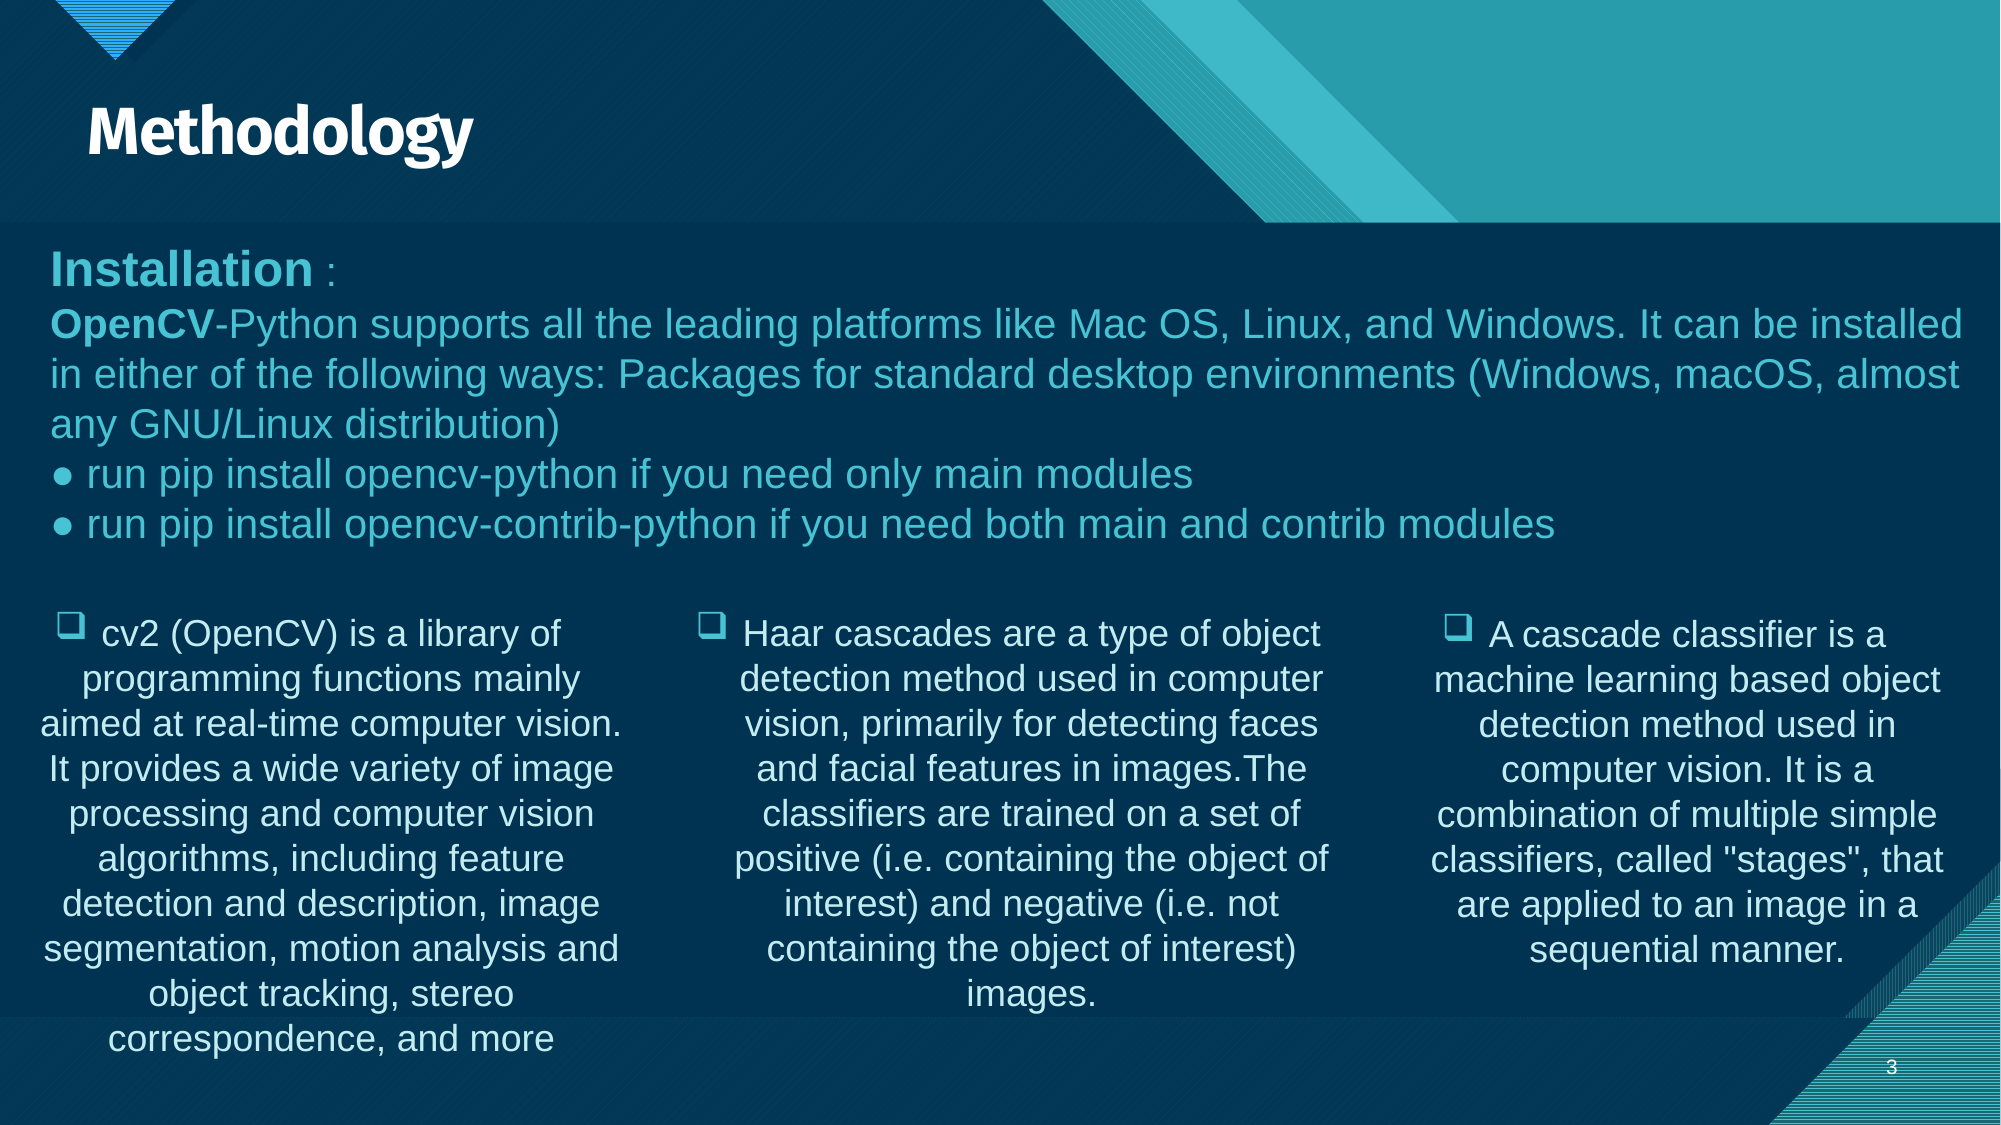

# Methodology
Installation :
OpenCV-Python supports all the leading platforms like Mac OS, Linux, and Windows. It can be installed in either of the following ways: Packages for standard desktop environments (Windows, macOS, almost any GNU/Linux distribution)
● run pip install opencv-python if you need only main modules
● run pip install opencv-contrib-python if you need both main and contrib modules
cv2 (OpenCV) is a library of programming functions mainly aimed at real-time computer vision. It provides a wide variety of image processing and computer vision algorithms, including feature detection and description, image segmentation, motion analysis and object tracking, stereo correspondence, and more
Haar cascades are a type of object detection method used in computer vision, primarily for detecting faces and facial features in images.The classifiers are trained on a set of positive (i.e. containing the object of interest) and negative (i.e. not containing the object of interest) images.
A cascade classifier is a machine learning based object detection method used in computer vision. It is a combination of multiple simple classifiers, called "stages", that are applied to an image in a sequential manner.
3